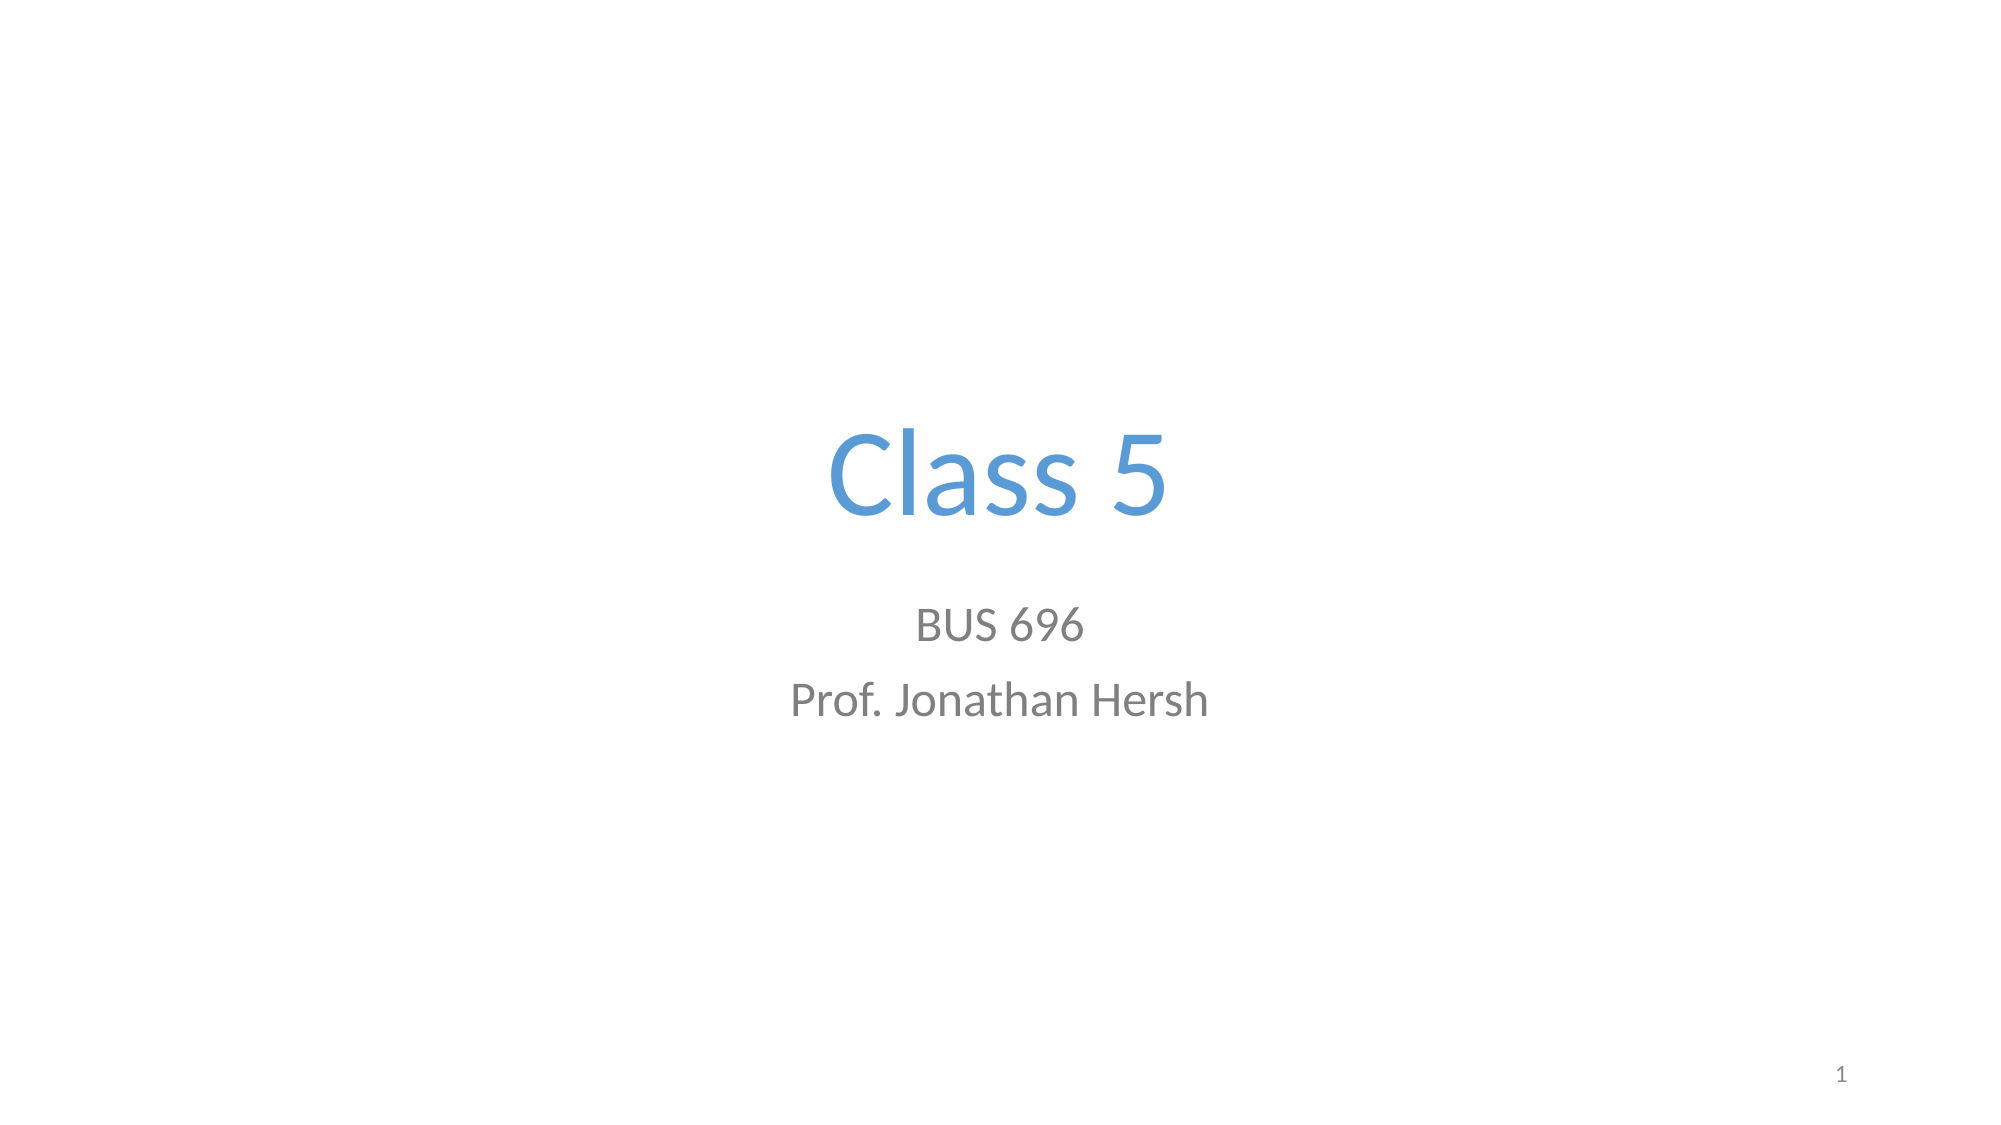

# Class 5
BUS 696
Prof. Jonathan Hersh
1